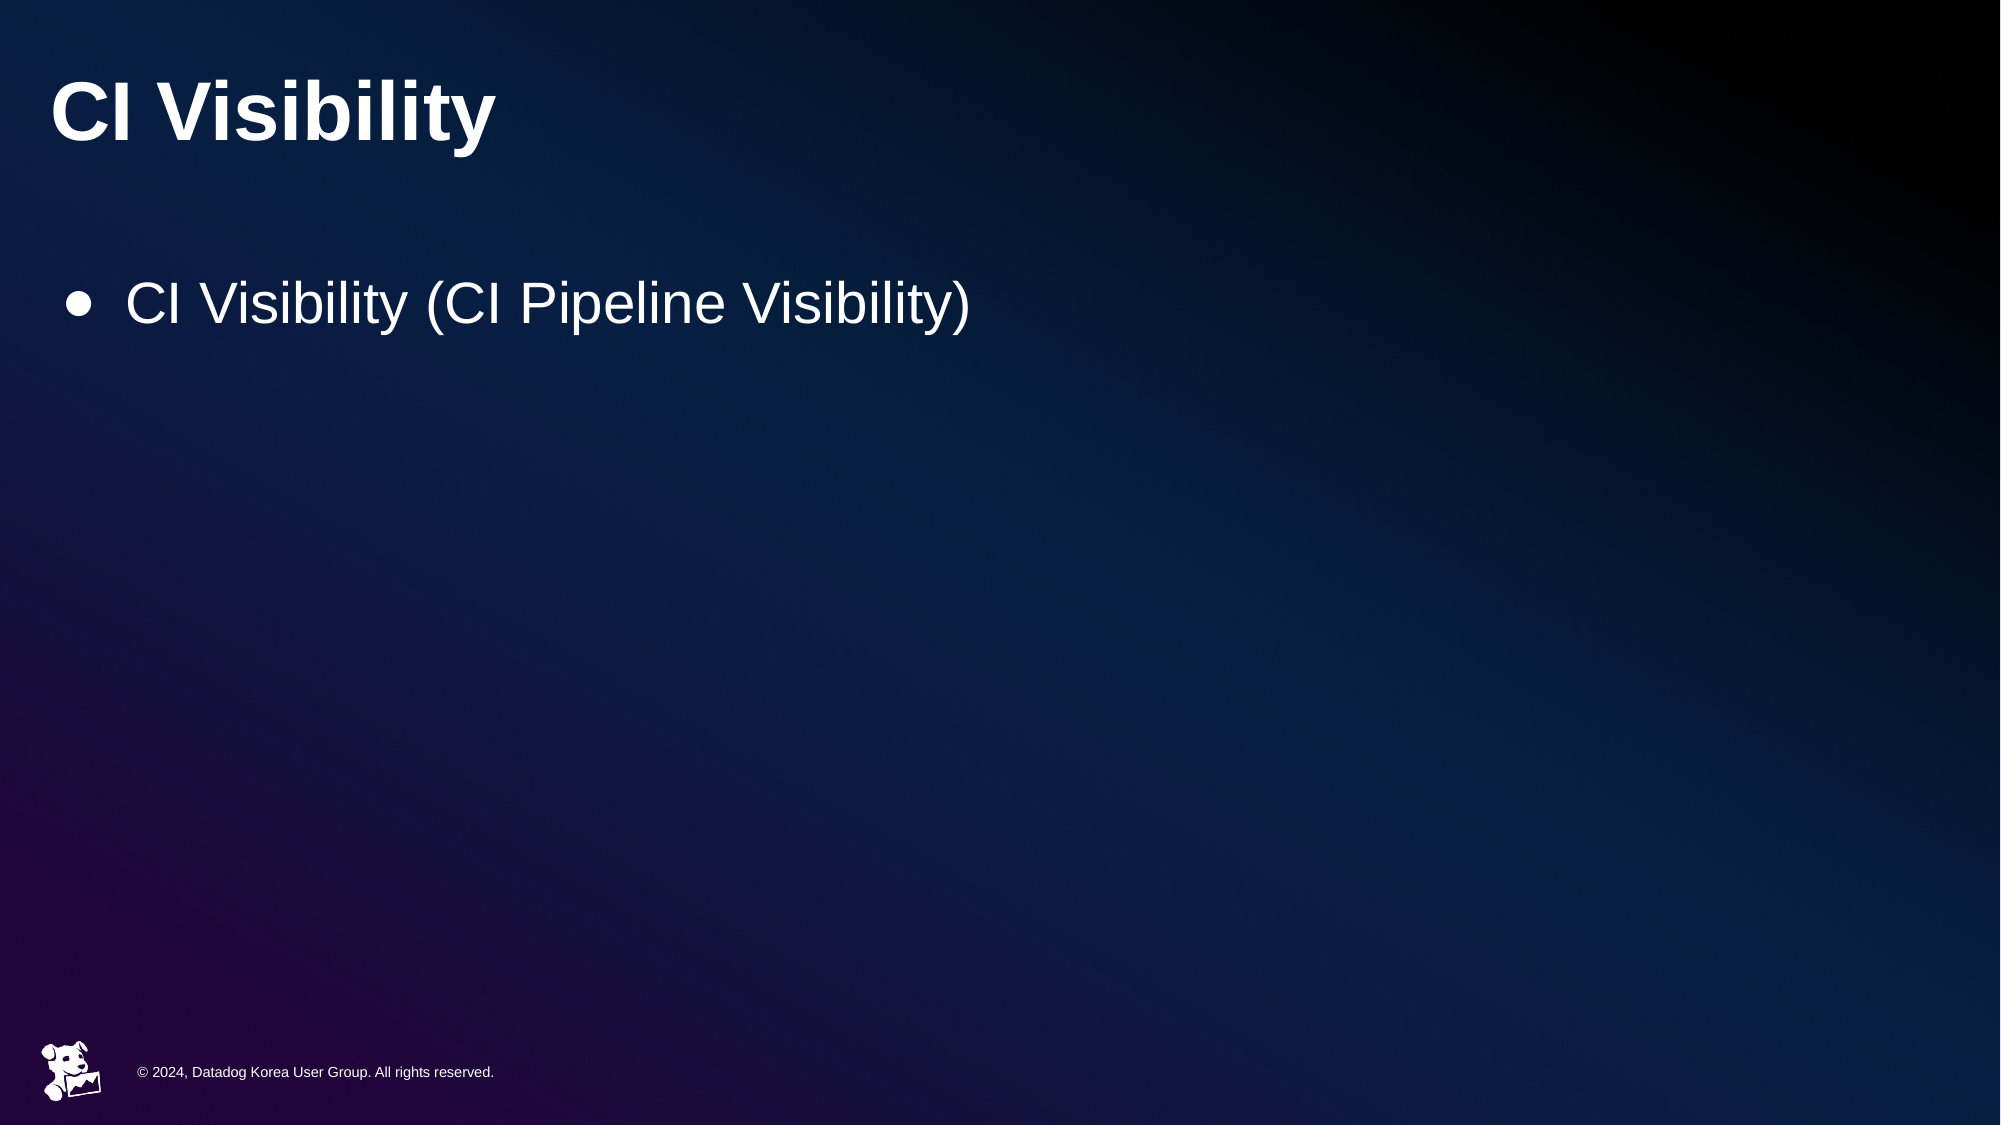

# CI Visibility
CI Visibility (CI Pipeline Visibility)